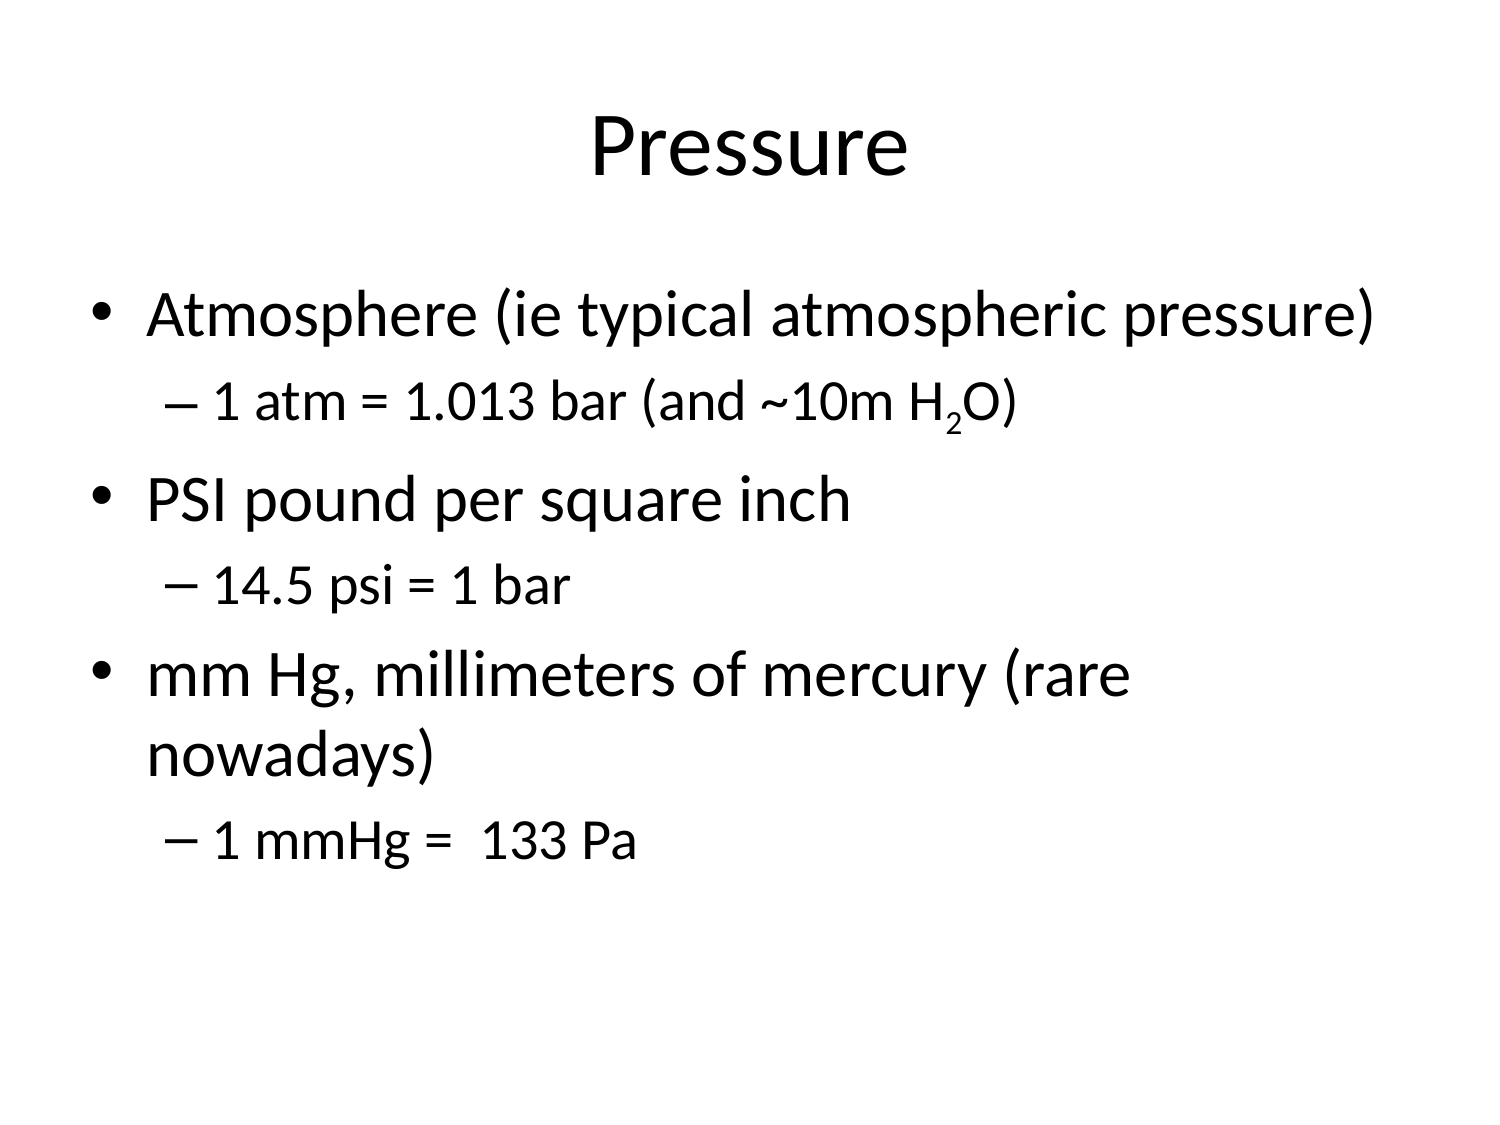

# Pressure
Atmosphere (ie typical atmospheric pressure)
1 atm = 1.013 bar (and ~10m H2O)
PSI pound per square inch
14.5 psi = 1 bar
mm Hg, millimeters of mercury (rare nowadays)
1 mmHg =  133 Pa